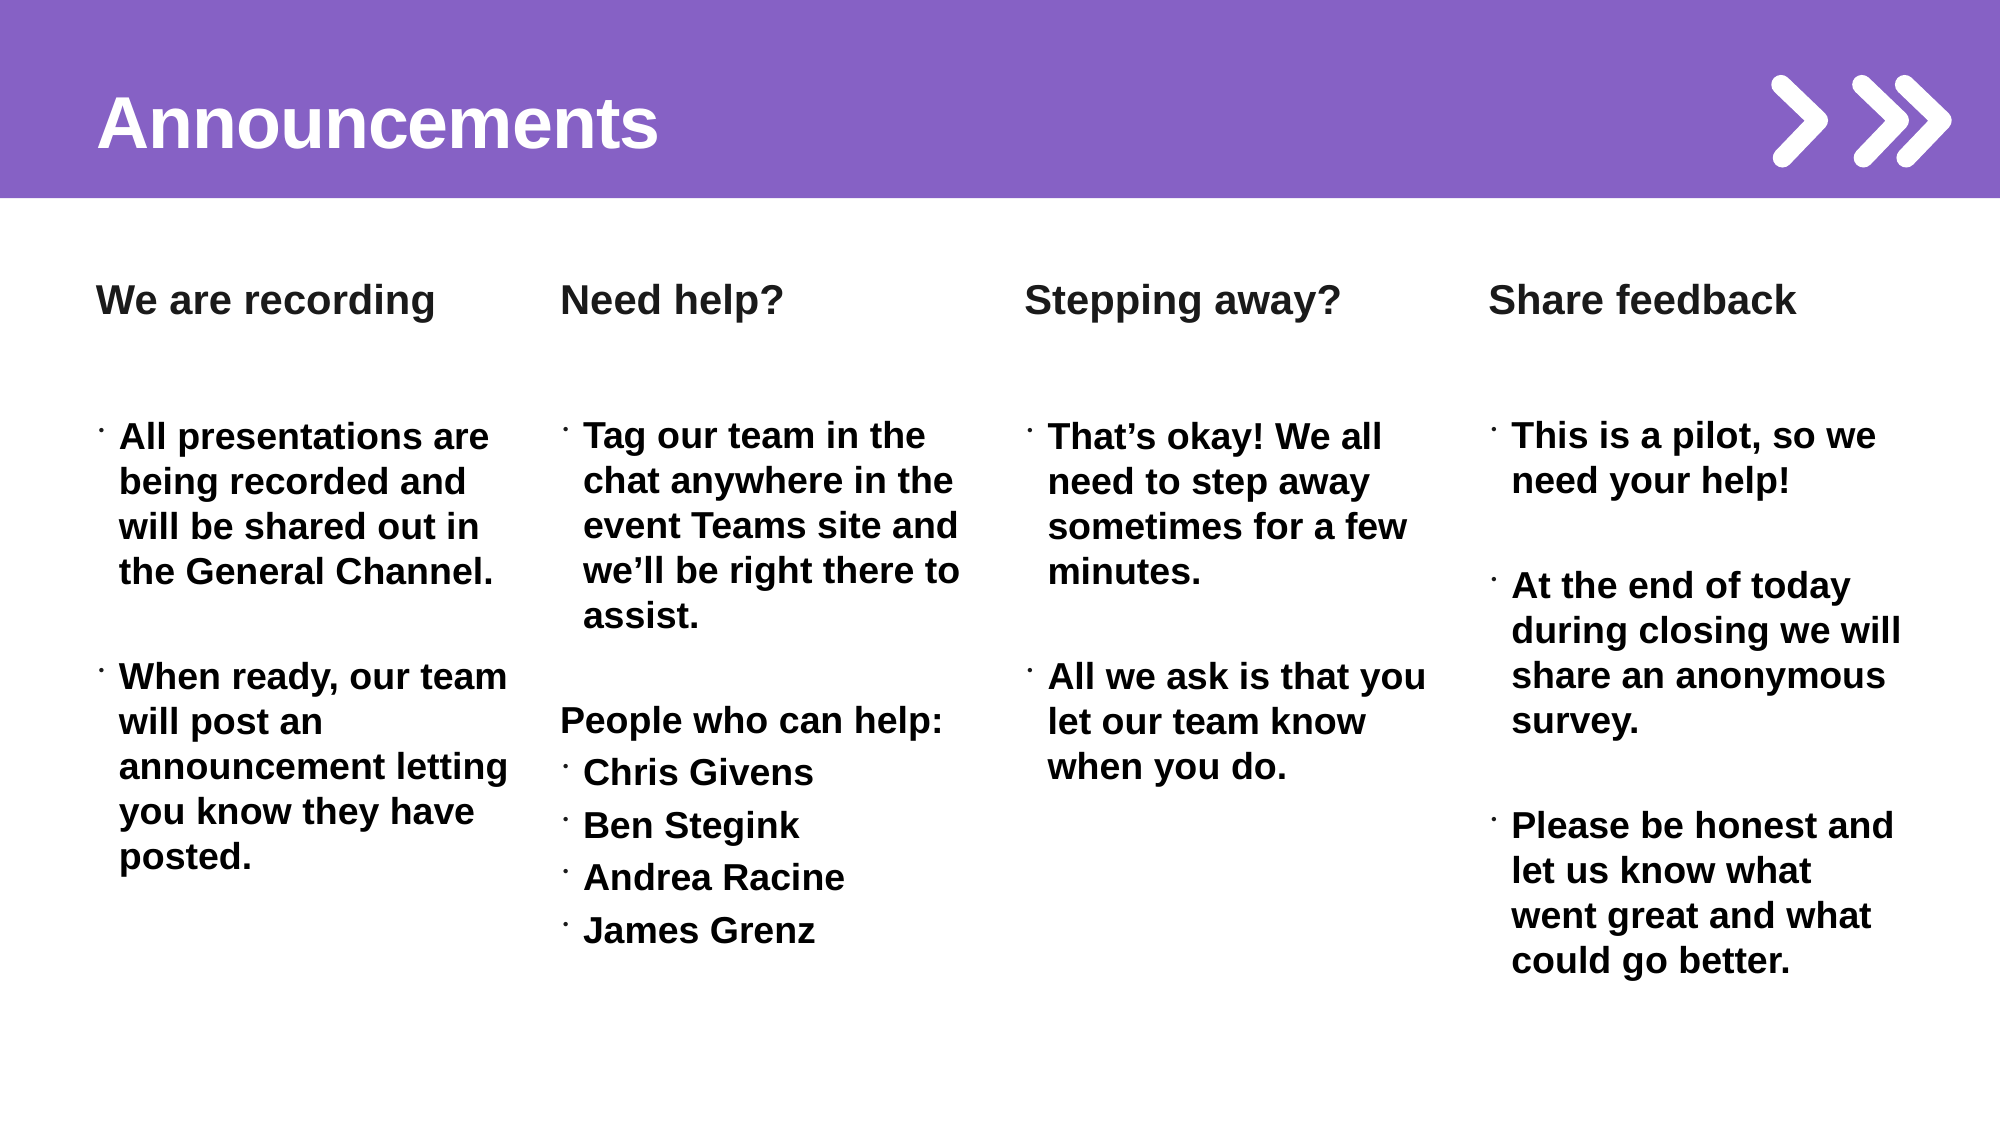

# Announcements
We are recording
Need help?
Stepping away?
Share feedback
Tag our team in the chat anywhere in the event Teams site and we’ll be right there to assist.

People who can help:
Chris Givens
Ben Stegink
Andrea Racine
James Grenz
This is a pilot, so we need your help!

At the end of today during closing we will share an anonymous survey.

Please be honest and let us know what went great and what could go better.
All presentations are being recorded and will be shared out in the General Channel.

When ready, our team will post an announcement letting you know they have posted.
That’s okay! We all need to step away sometimes for a few minutes.

All we ask is that you let our team know when you do.